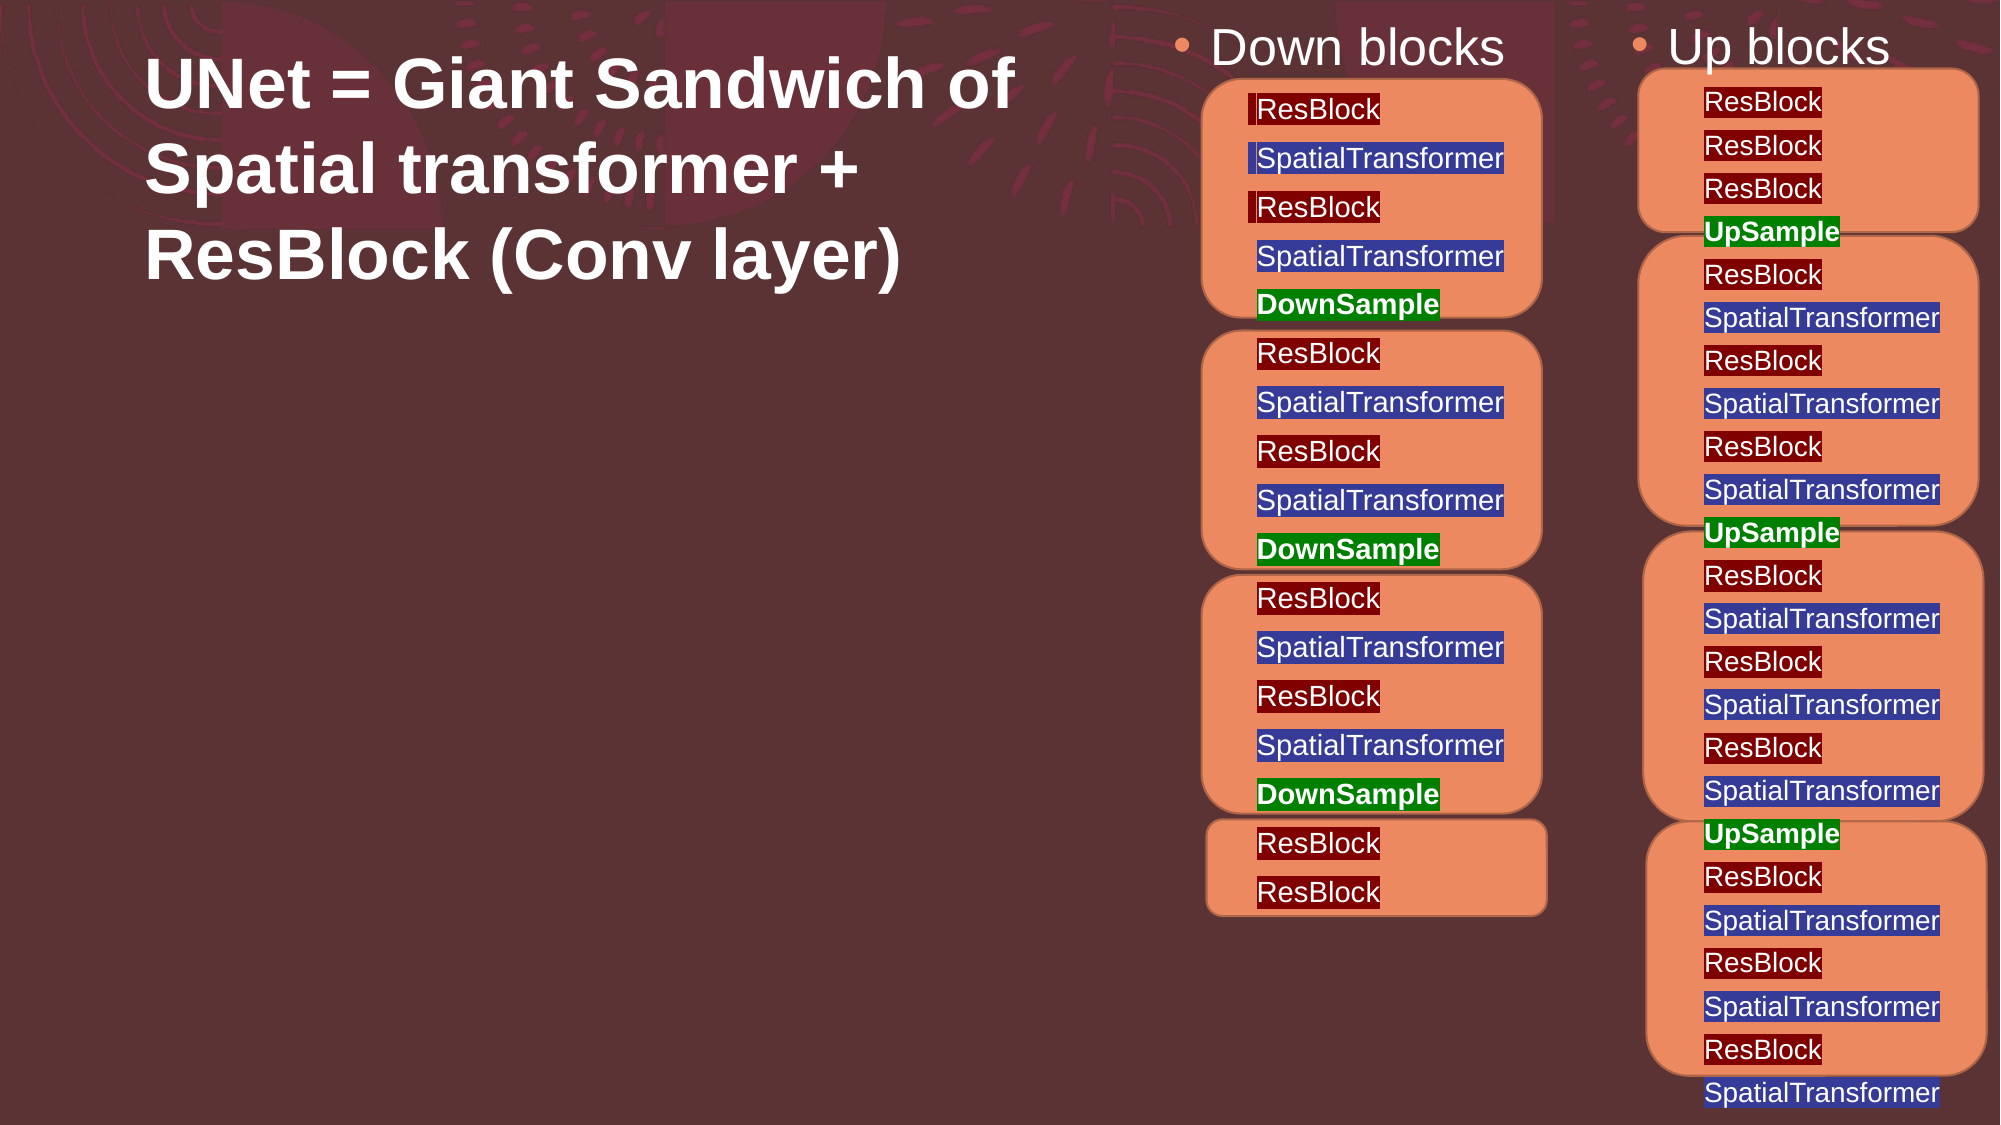

# UNet = Giant Sandwich of Spatial transformer + ResBlock (Conv layer)
Down blocks
 ResBlock
 SpatialTransformer
 ResBlock
 SpatialTransformer
 DownSample
 ResBlock
 SpatialTransformer
 ResBlock
 SpatialTransformer
 DownSample
 ResBlock
 SpatialTransformer
 ResBlock
 SpatialTransformer
 DownSample
 ResBlock
 ResBlock
Up blocks
ResBlock
ResBlock
ResBlock
UpSample
ResBlock
SpatialTransformer
ResBlock
SpatialTransformer
ResBlock
SpatialTransformer
UpSample
ResBlock
SpatialTransformer
ResBlock
SpatialTransformer
ResBlock
SpatialTransformer
UpSample
ResBlock
SpatialTransformer
ResBlock
SpatialTransformer
ResBlock
SpatialTransformer